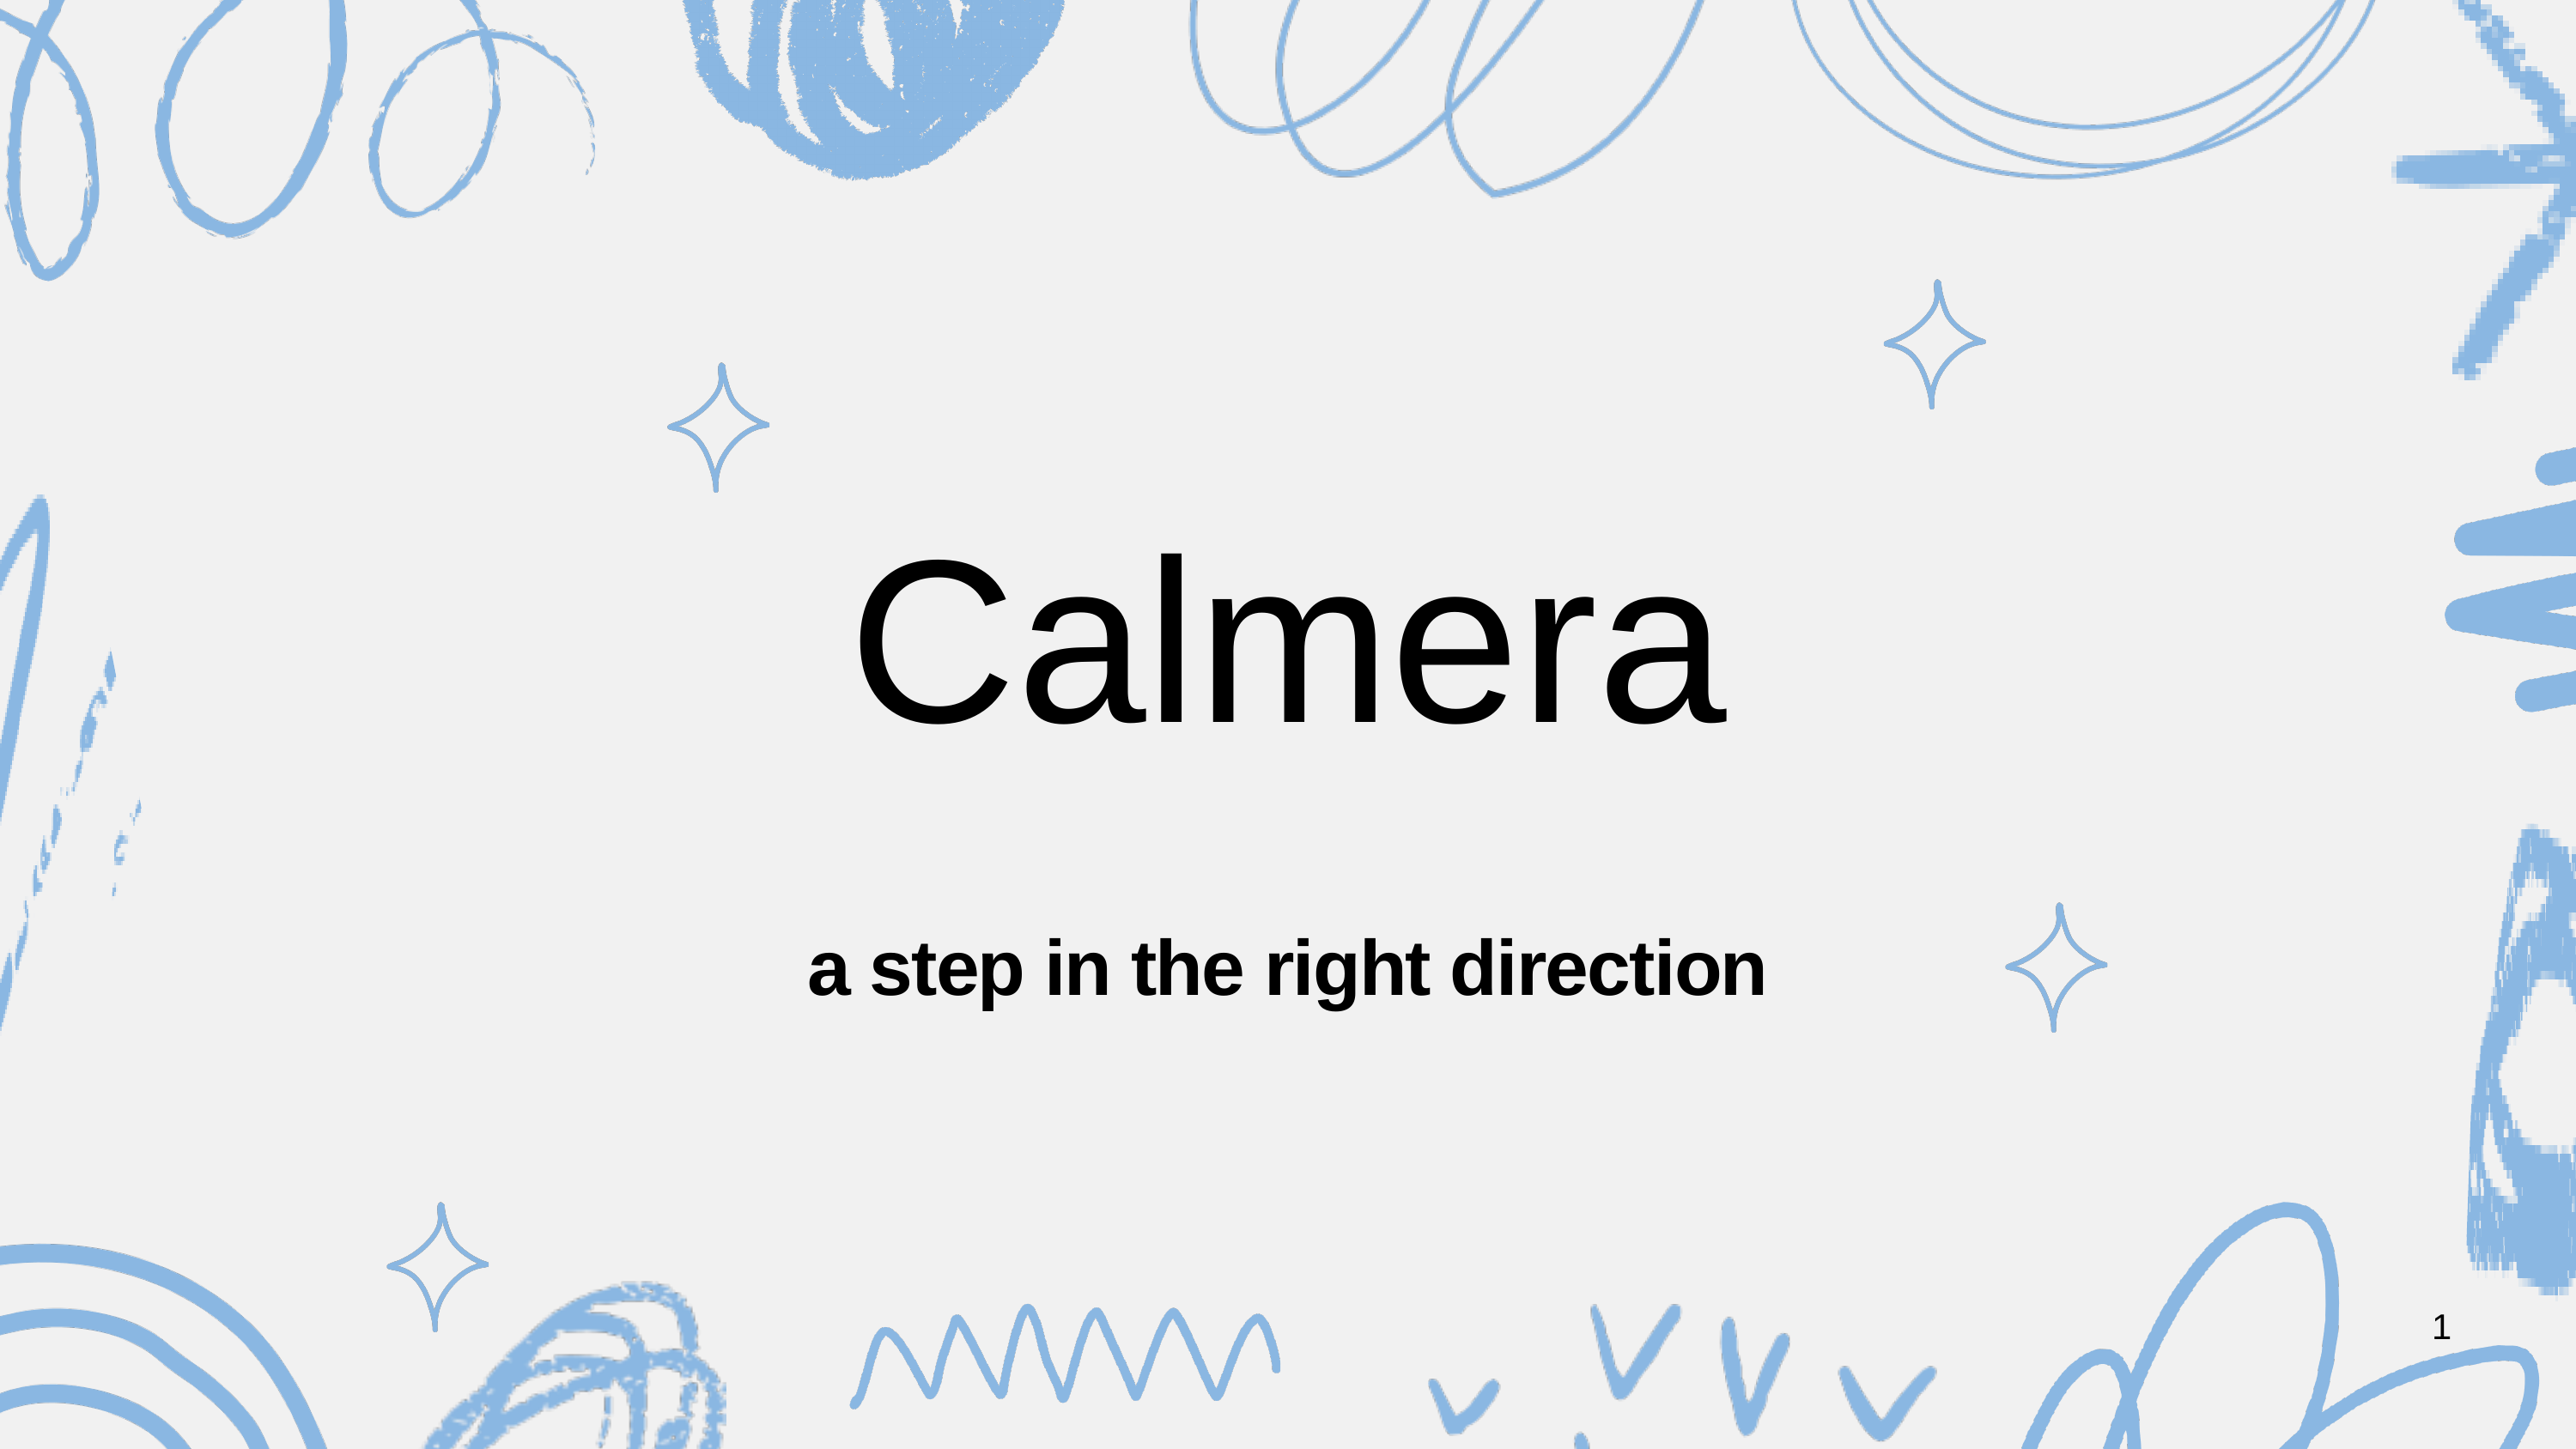

Calmera

a step in the right direction

1